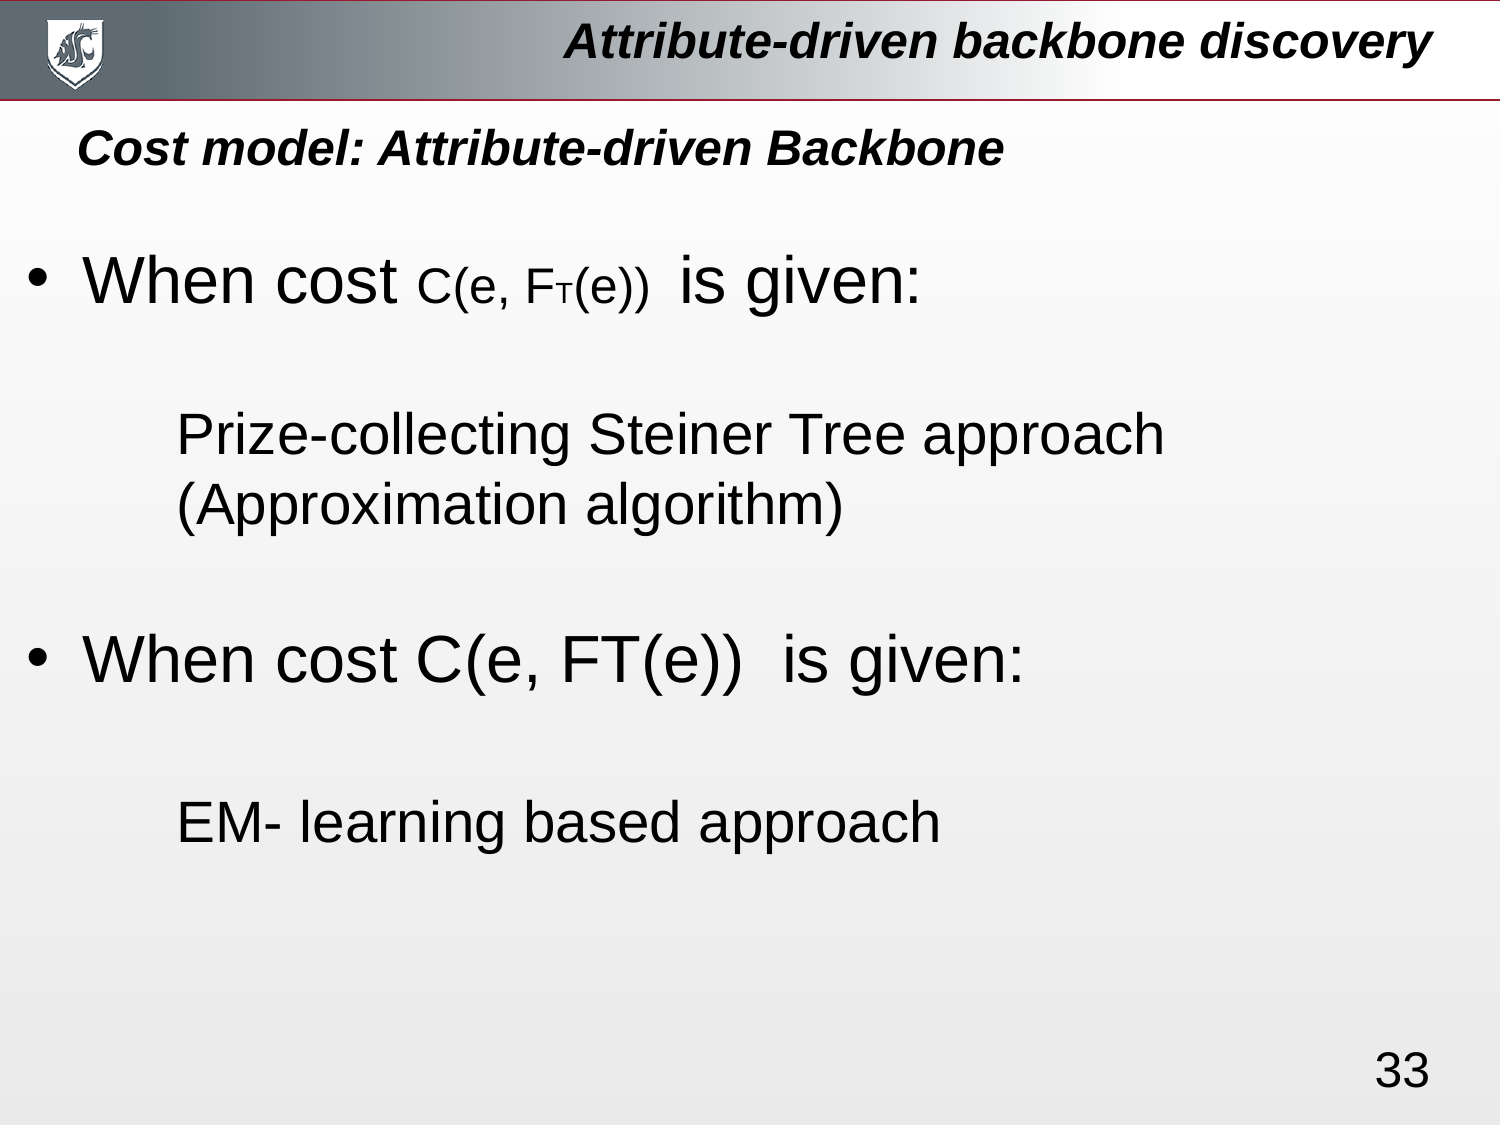

Attribute-driven backbone discovery

Cost model: Attribute-driven Backbone

When cost C(e, FT(e))  is given:

	Prize-collecting Steiner Tree approach
	(Approximation algorithm)

When cost C(e, FT(e))  is given:

	EM- learning based approach

33